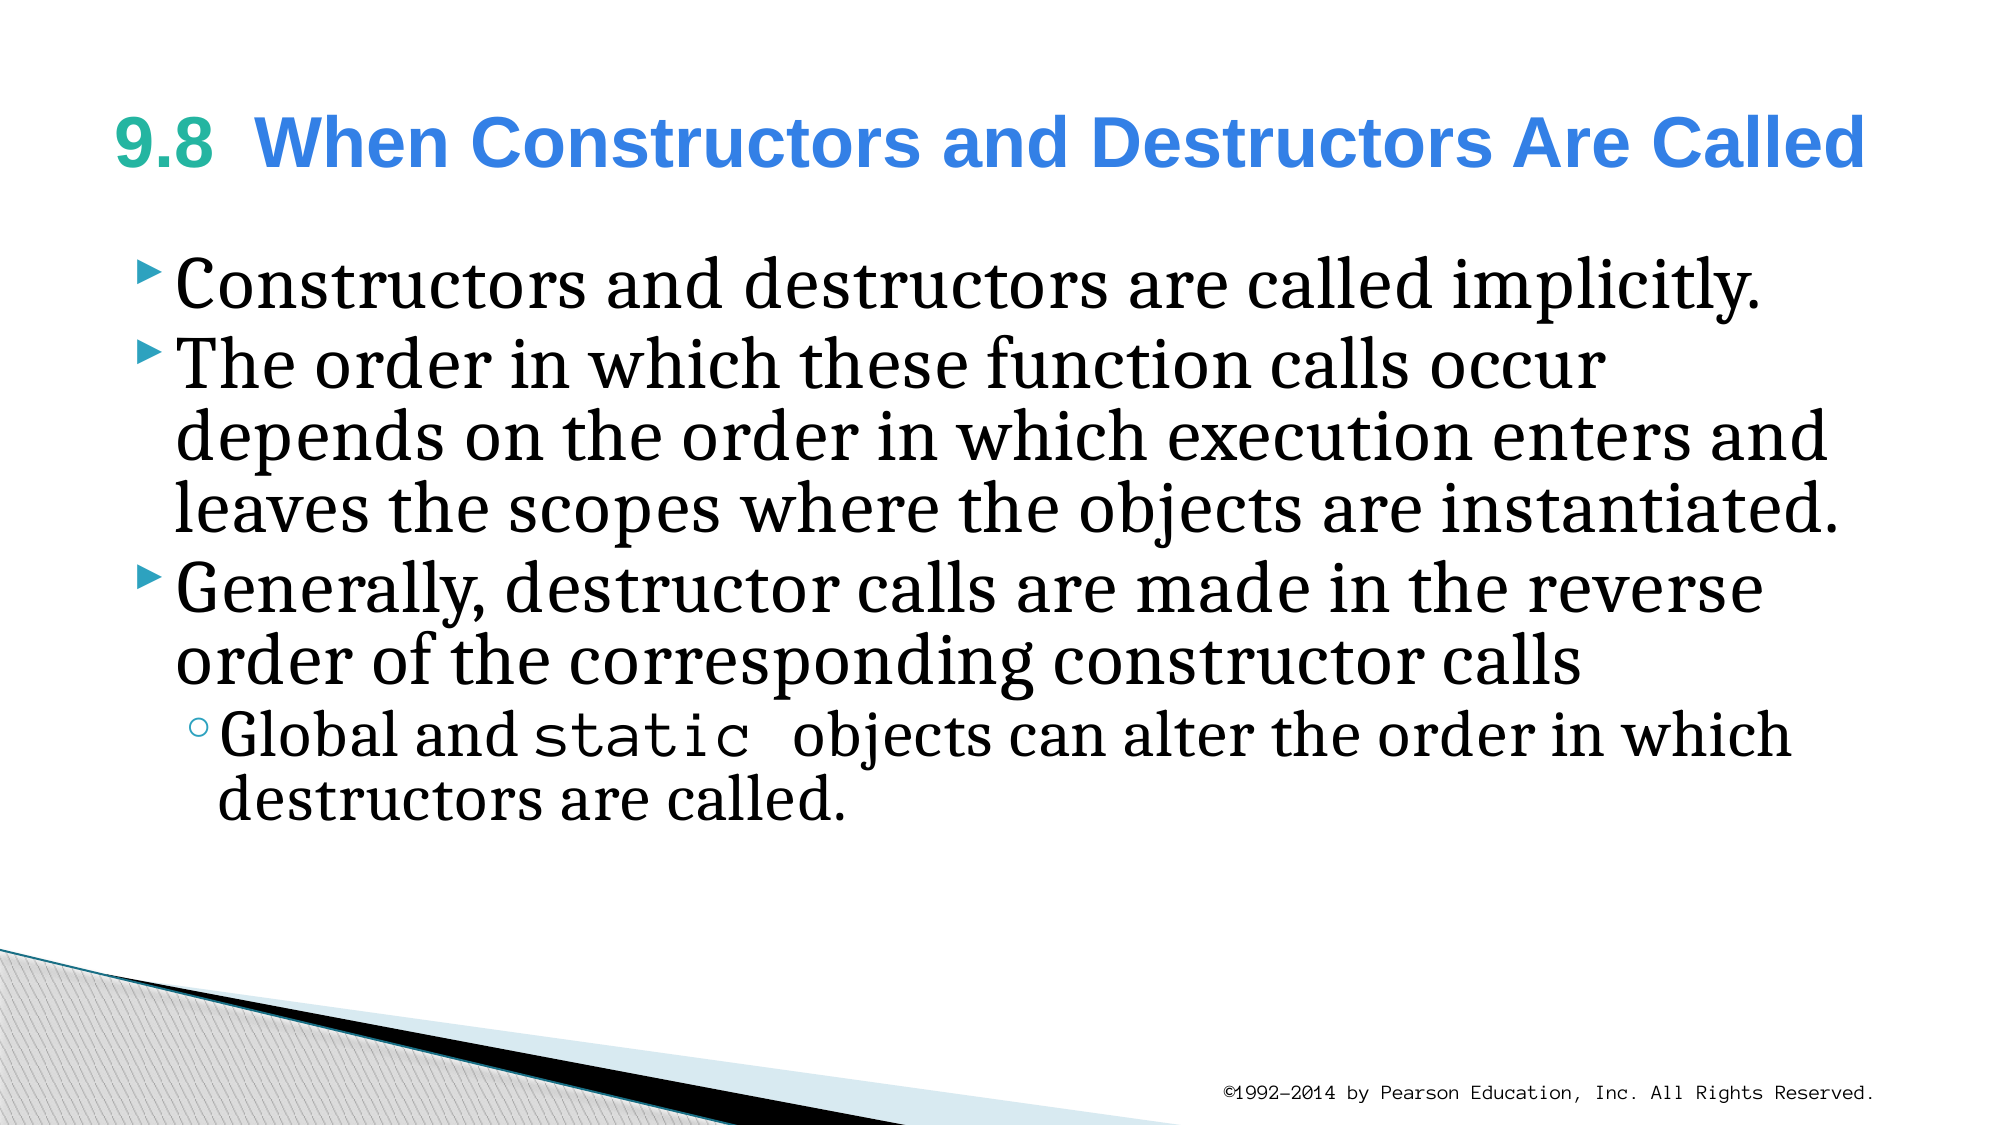

# 9.8  When Constructors and Destructors Are Called
Constructors and destructors are called implicitly.
The order in which these function calls occur depends on the order in which execution enters and leaves the scopes where the objects are instantiated.
Generally, destructor calls are made in the reverse order of the corresponding constructor calls
Global and static objects can alter the order in which destructors are called.
©1992-2014 by Pearson Education, Inc. All Rights Reserved.